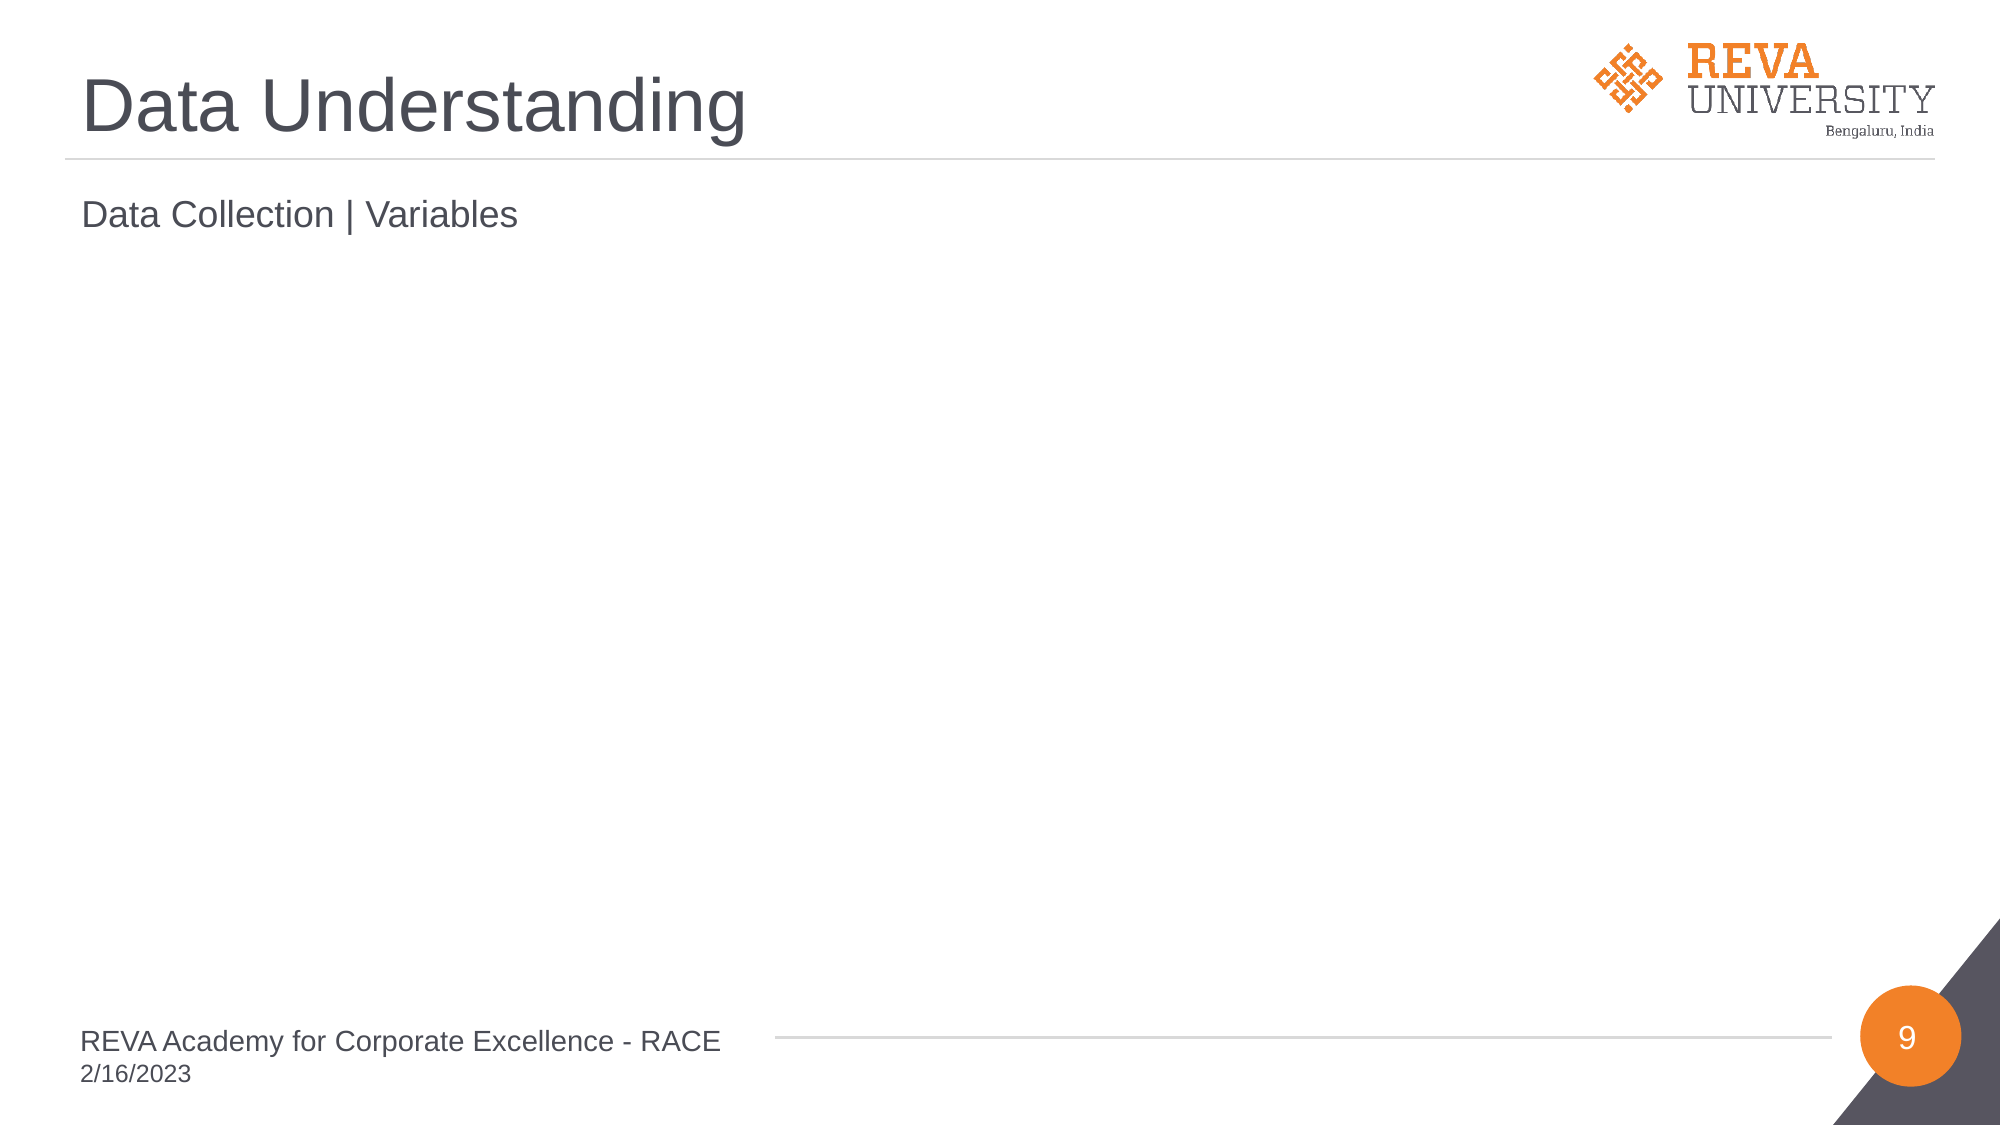

# Data Understanding
Data Collection | Variables
9
REVA Academy for Corporate Excellence - RACE
2/16/2023